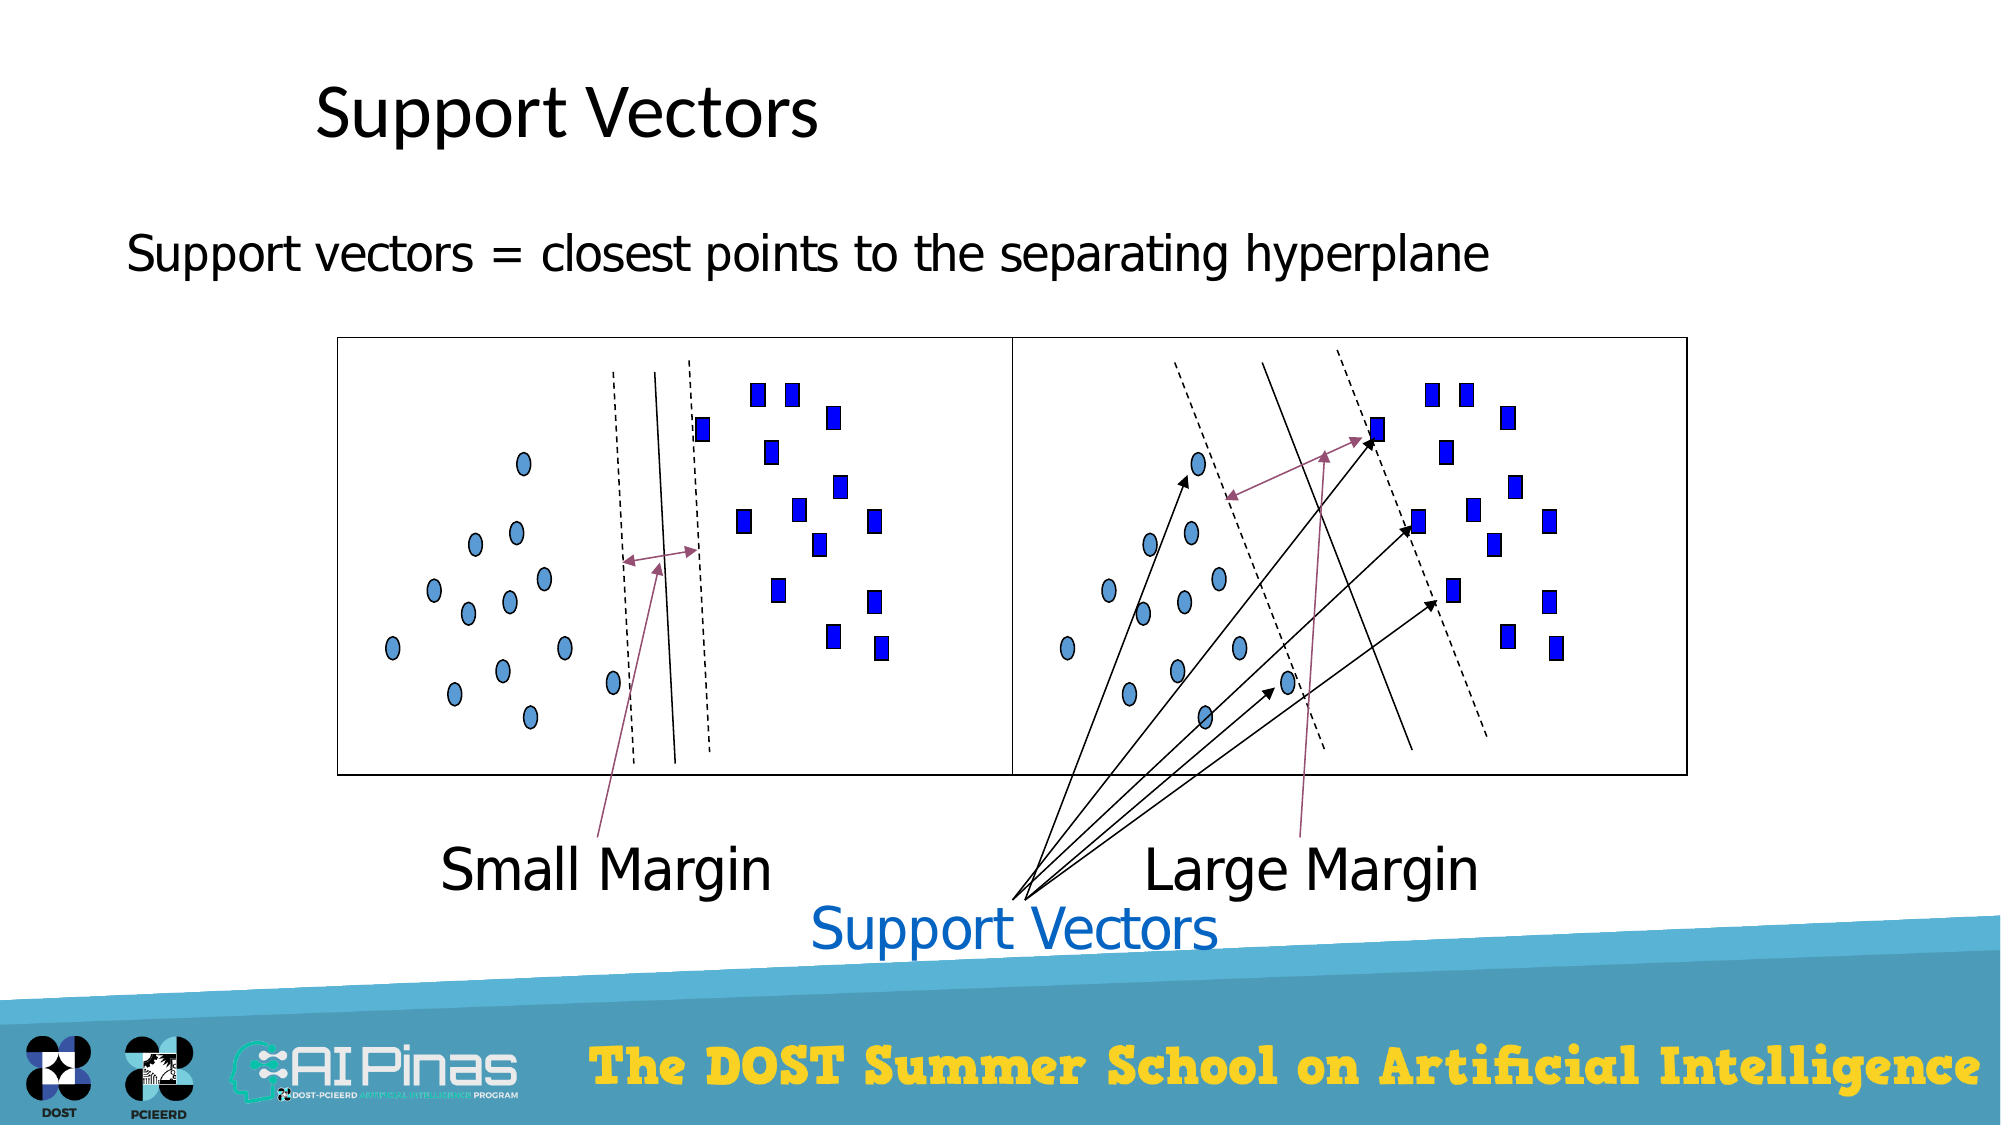

# Support Vectors
Support vectors = closest points to the separating hyperplane

Support Vectors

Large Margin

Small Margin